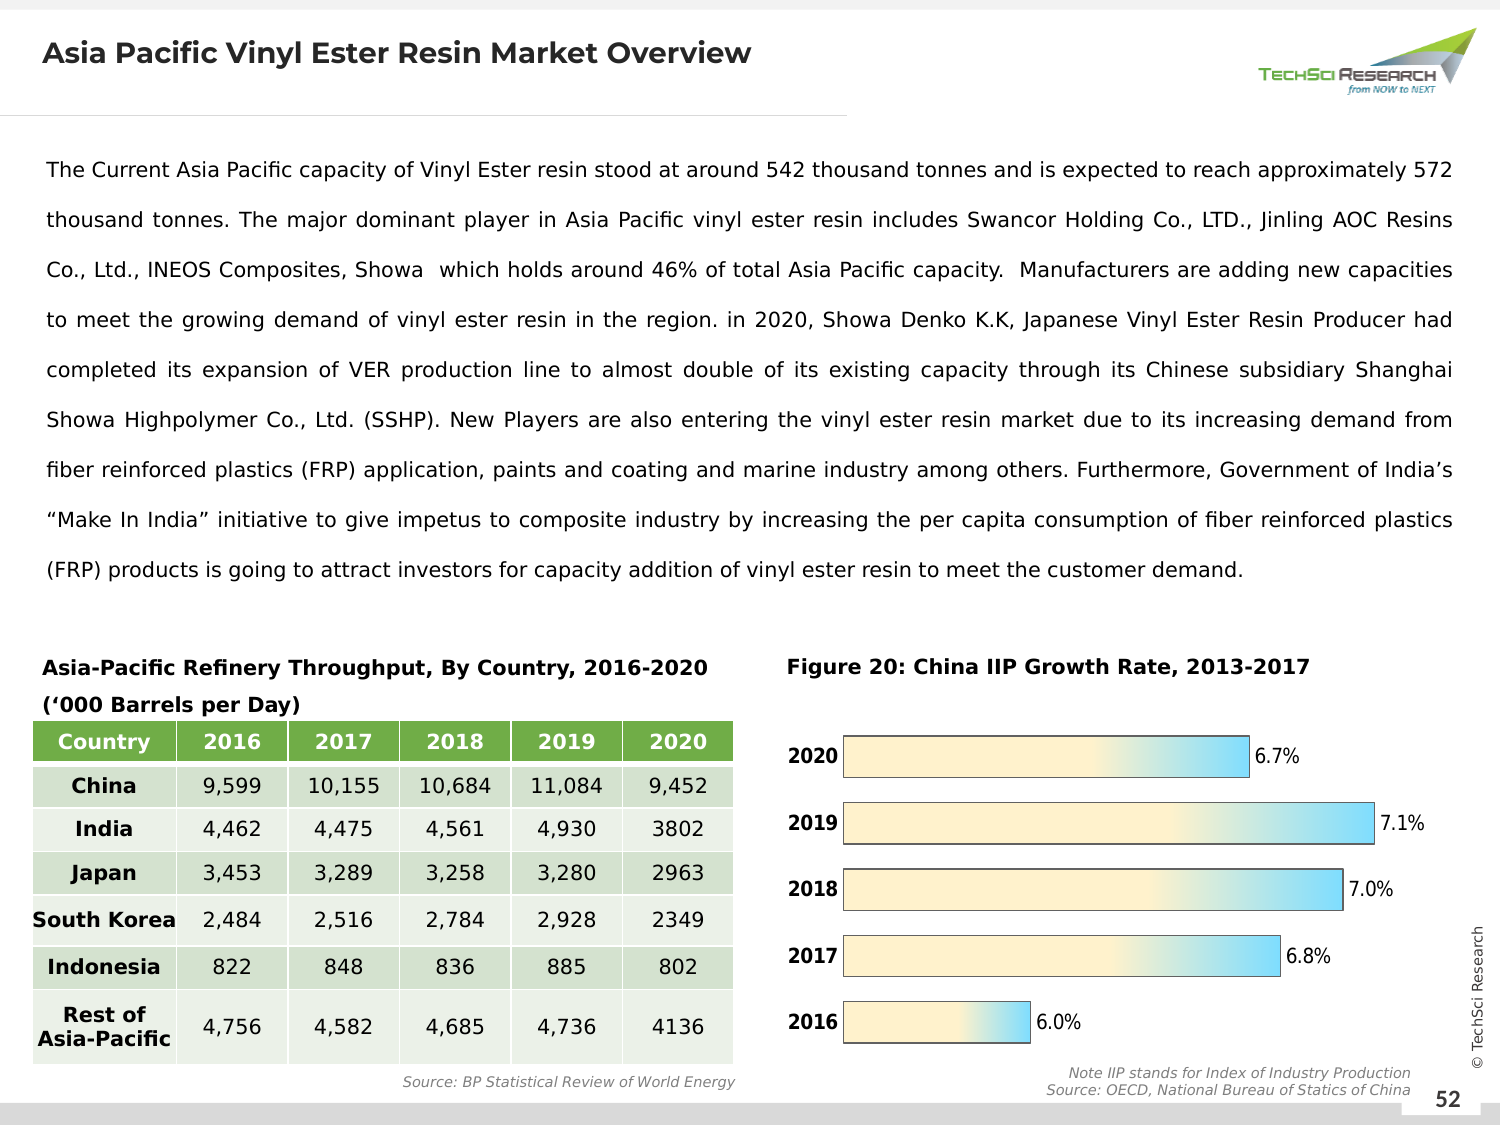

Asia Pacific Vinyl Ester Resin Market Overview
The Current Asia Pacific capacity of Vinyl Ester resin stood at around 542 thousand tonnes and is expected to reach approximately 572 thousand tonnes. The major dominant player in Asia Pacific vinyl ester resin includes Swancor Holding Co., LTD., Jinling AOC Resins Co., Ltd., INEOS Composites, Showa  which holds around 46% of total Asia Pacific capacity.  Manufacturers are adding new capacities to meet the growing demand of vinyl ester resin in the region. in 2020, Showa Denko K.K, Japanese Vinyl Ester Resin Producer had completed its expansion of VER production line to almost double of its existing capacity through its Chinese subsidiary Shanghai Showa Highpolymer Co., Ltd. (SSHP). New Players are also entering the vinyl ester resin market due to its increasing demand from fiber reinforced plastics (FRP) application, paints and coating and marine industry among others. Furthermore, Government of India’s “Make In India” initiative to give impetus to composite industry by increasing the per capita consumption of fiber reinforced plastics (FRP) products is going to attract investors for capacity addition of vinyl ester resin to meet the customer demand.
Figure 20: China IIP Growth Rate, 2013-2017
Asia-Pacific Refinery Throughput, By Country, 2016-2020 (‘000 Barrels per Day)
| Country | 2016 | 2017 | 2018 | 2019 | 2020 |
| --- | --- | --- | --- | --- | --- |
| China | 9,599 | 10,155 | 10,684 | 11,084 | 9,452 |
| India | 4,462 | 4,475 | 4,561 | 4,930 | 3802 |
| Japan | 3,453 | 3,289 | 3,258 | 3,280 | 2963 |
| South Korea | 2,484 | 2,516 | 2,784 | 2,928 | 2349 |
| Indonesia | 822 | 848 | 836 | 885 | 802 |
| Rest of Asia-Pacific | 4,756 | 4,582 | 4,685 | 4,736 | 4136 |

### Chart

| Category | (IIP Growth Rate) |
|---|---|
| 2016 | 0.06 |
| 2017 | 0.068 |
| 2018 | 0.07 |
| 2019 | 0.071 |
| 2020 | 0.067 |
Note IIP stands for Index of Industry Production
Source: OECD, National Bureau of Statics of China
Source: BP Statistical Review of World Energy